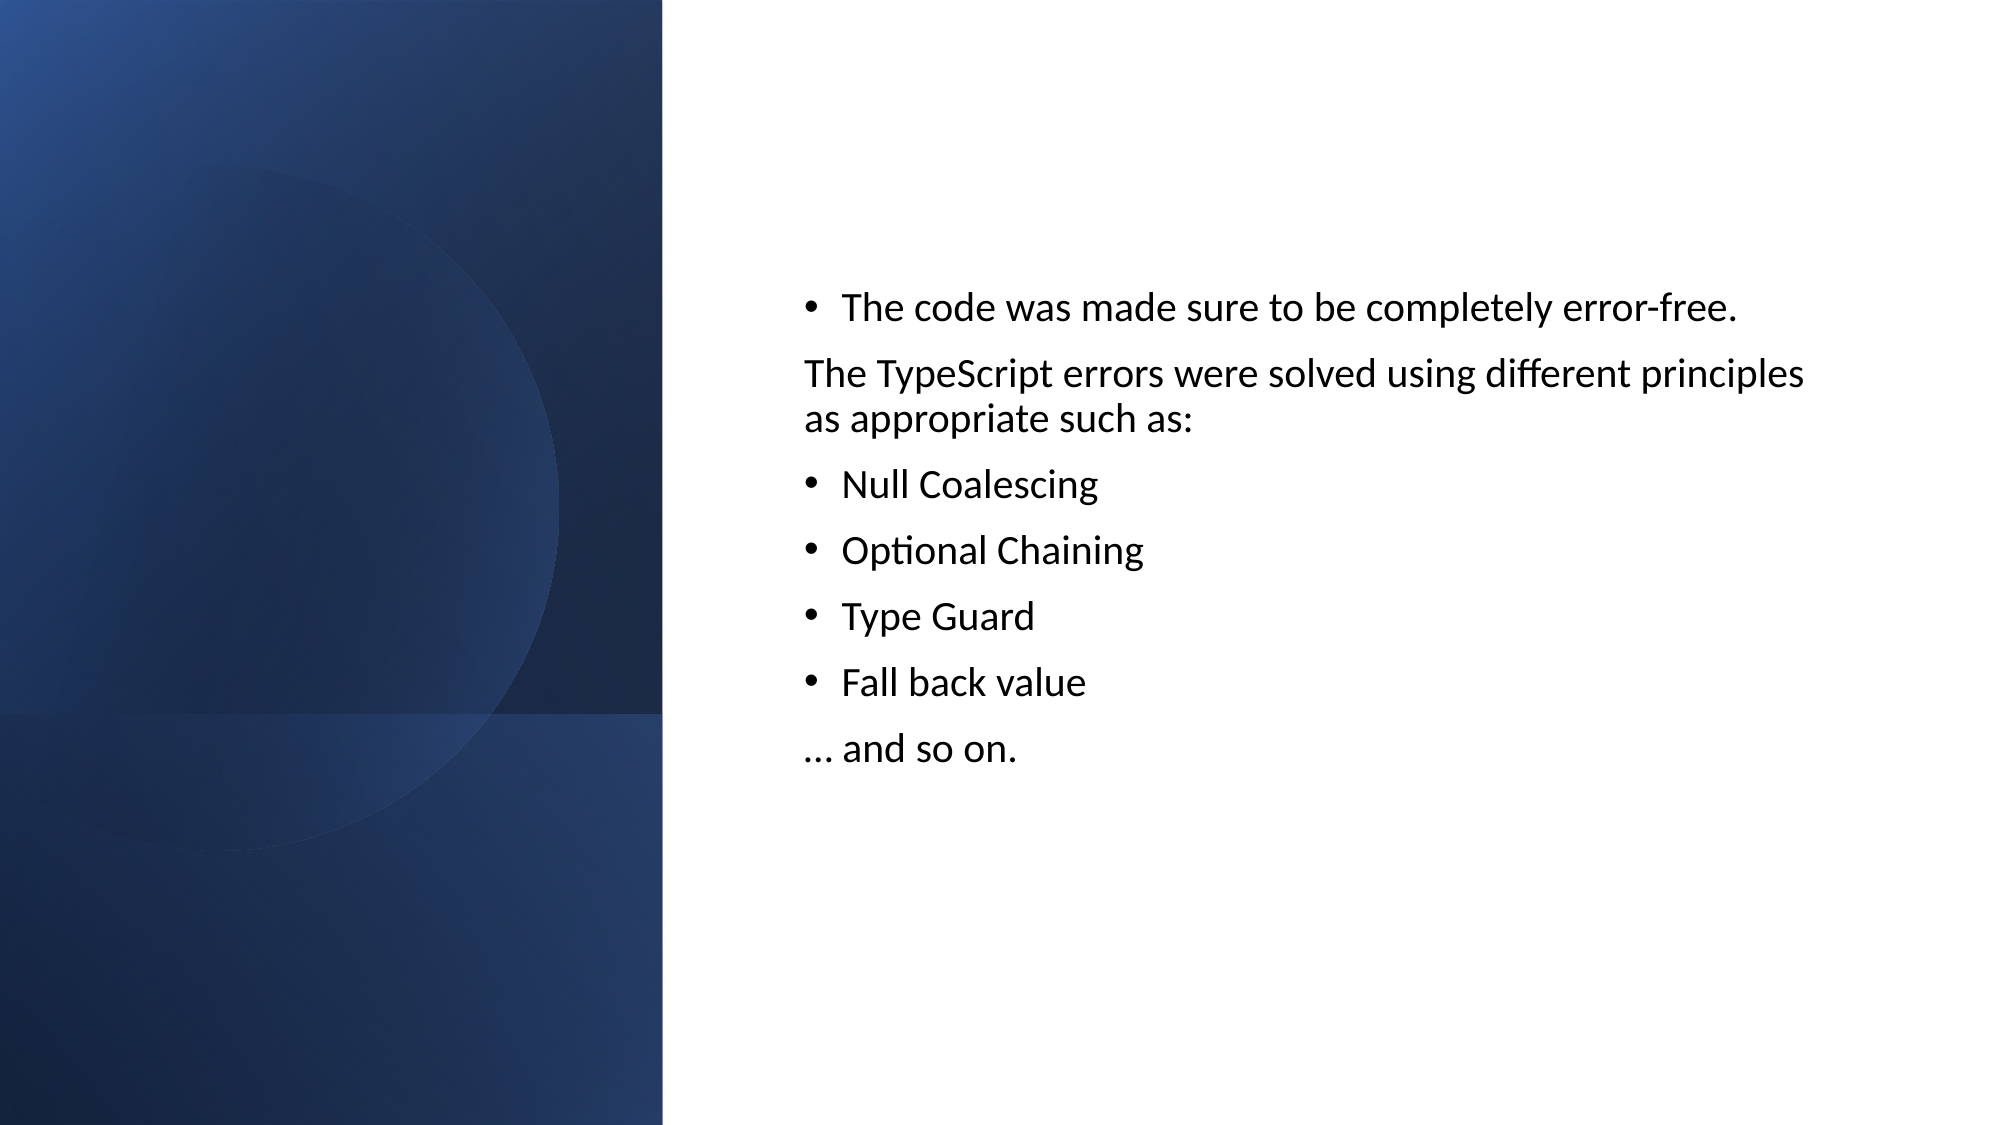

The code was made sure to be completely error-free.
The TypeScript errors were solved using different principles as appropriate such as:
Null Coalescing
Optional Chaining
Type Guard
Fall back value
… and so on.